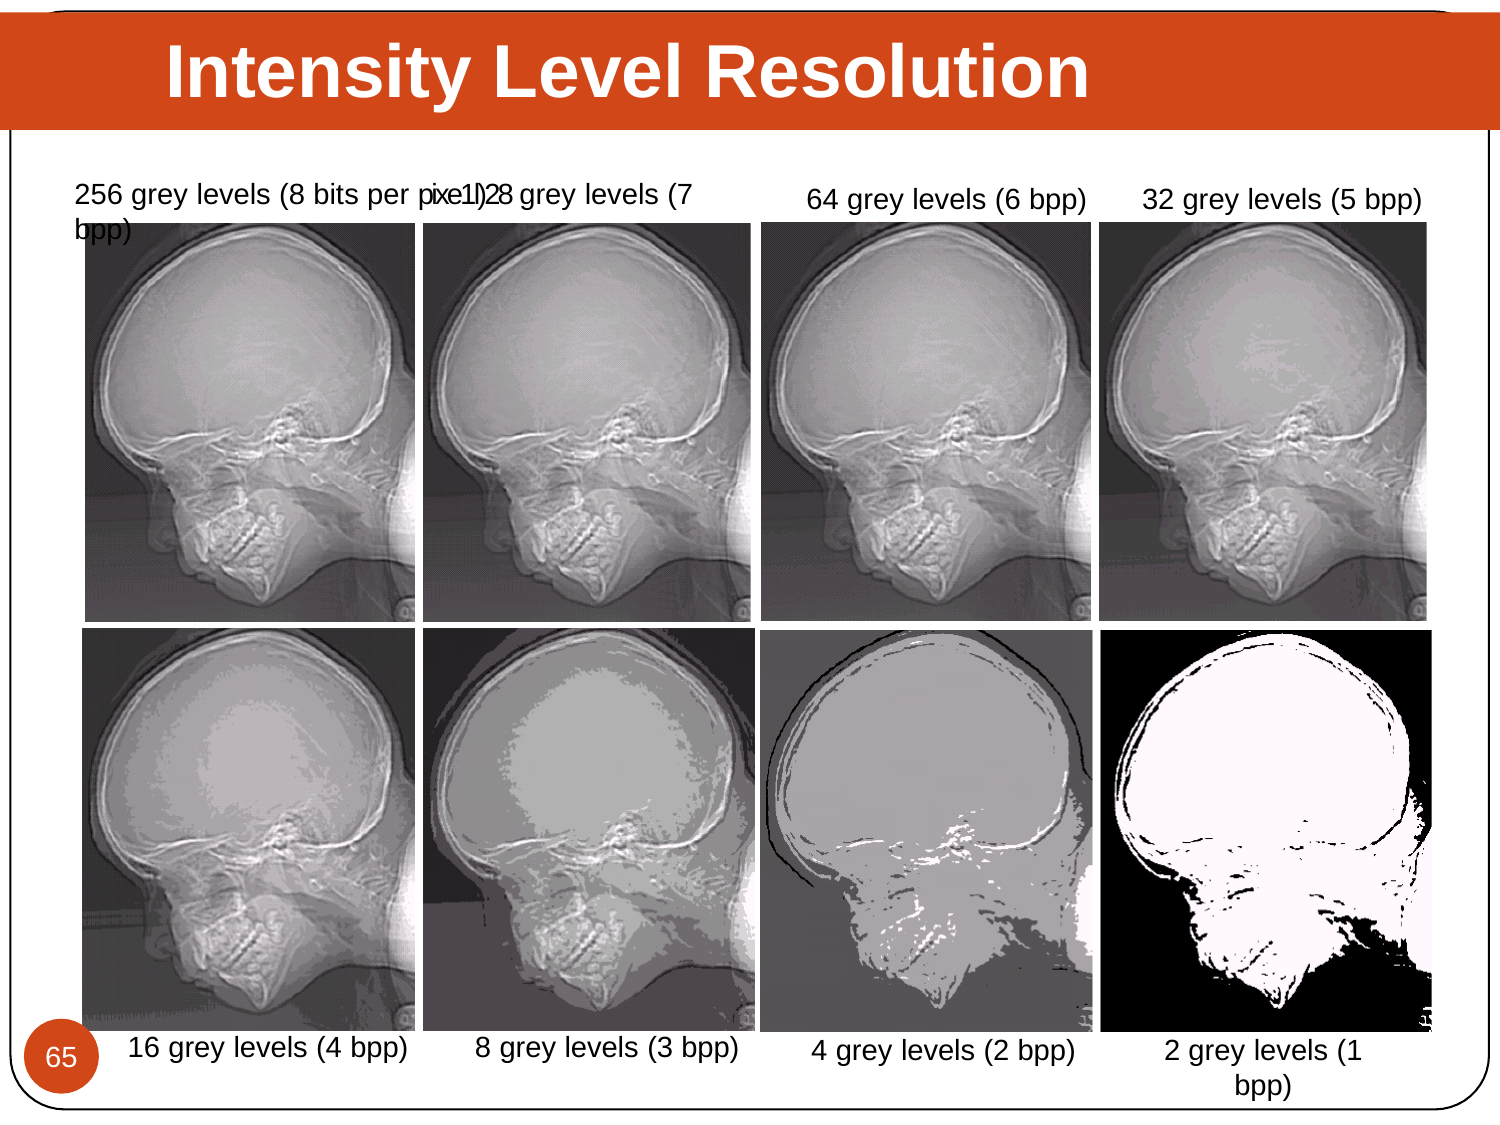

# Intensity Level Resolution
256 grey levels (8 bits per pixe1l)28 grey levels (7 bpp)
64 grey levels (6 bpp)
32 grey levels (5 bpp)

16 grey levels (4 bpp)
8 grey levels (3 bpp)
4 grey levels (2 bpp)
2 grey levels (1
bpp)
65